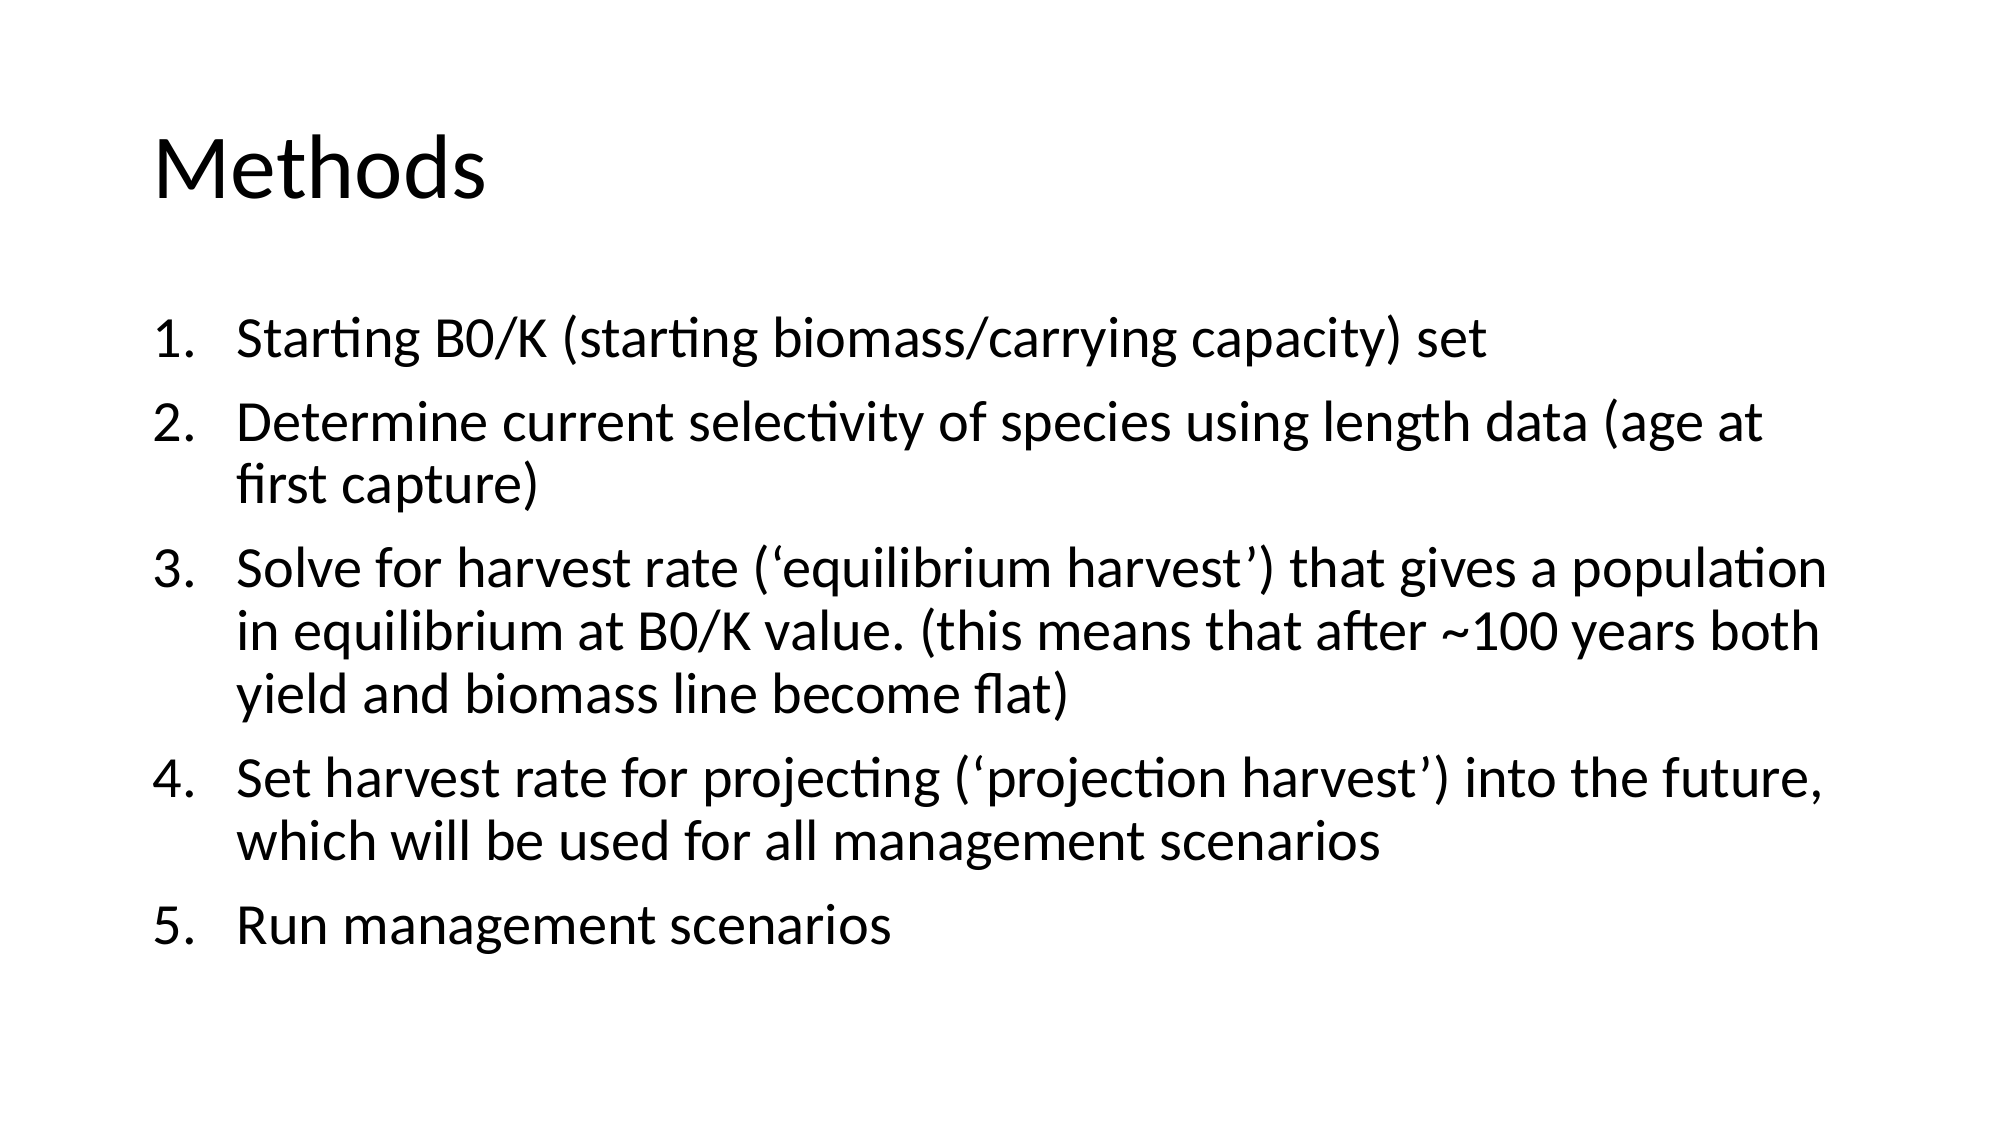

# Methods
Starting B0/K (starting biomass/carrying capacity) set
Determine current selectivity of species using length data (age at first capture)
Solve for harvest rate (‘equilibrium harvest’) that gives a population in equilibrium at B0/K value. (this means that after ~100 years both yield and biomass line become flat)
Set harvest rate for projecting (‘projection harvest’) into the future, which will be used for all management scenarios
Run management scenarios